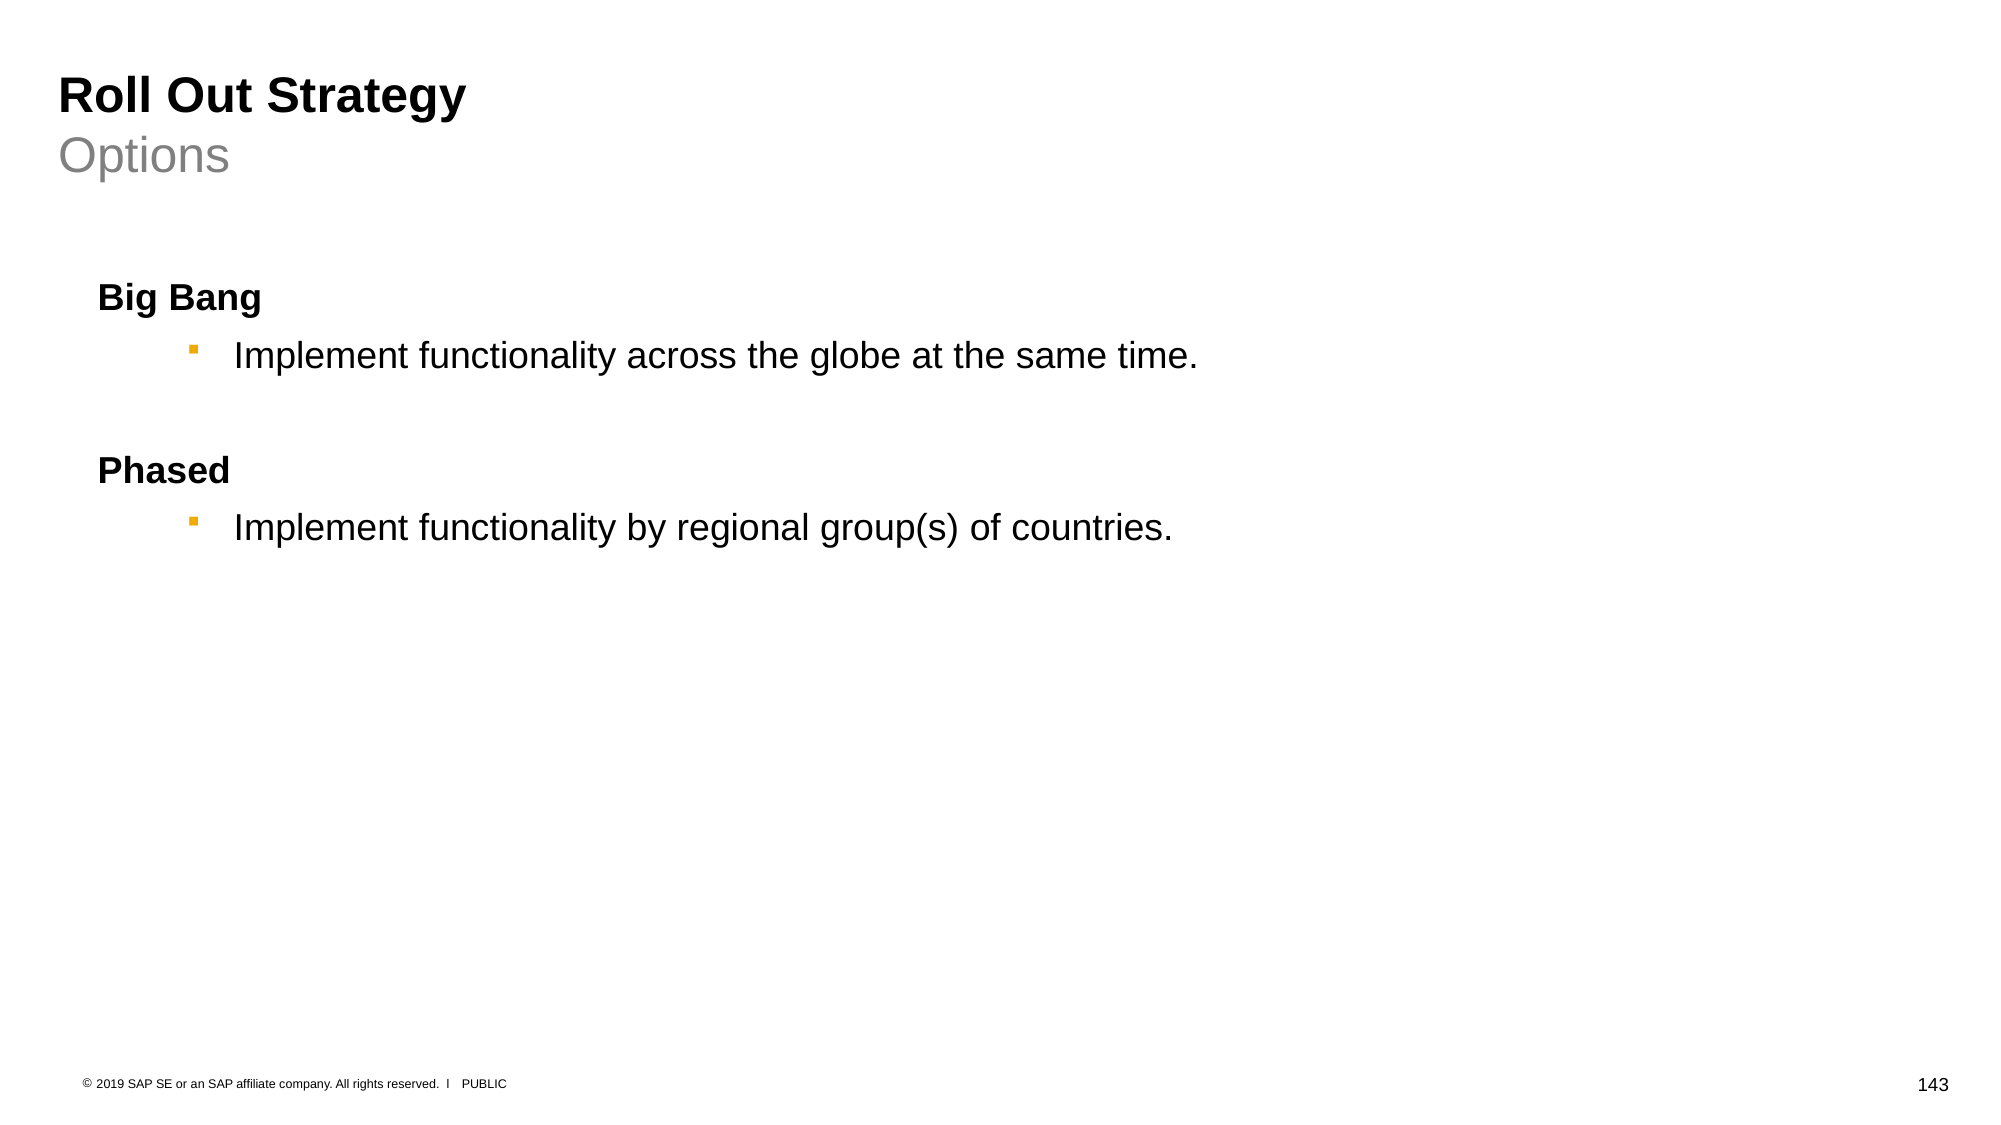

# Roll Out Strategy Options
Big Bang
Implement functionality across the globe at the same time.

Phased
Implement functionality by regional group(s) of countries.